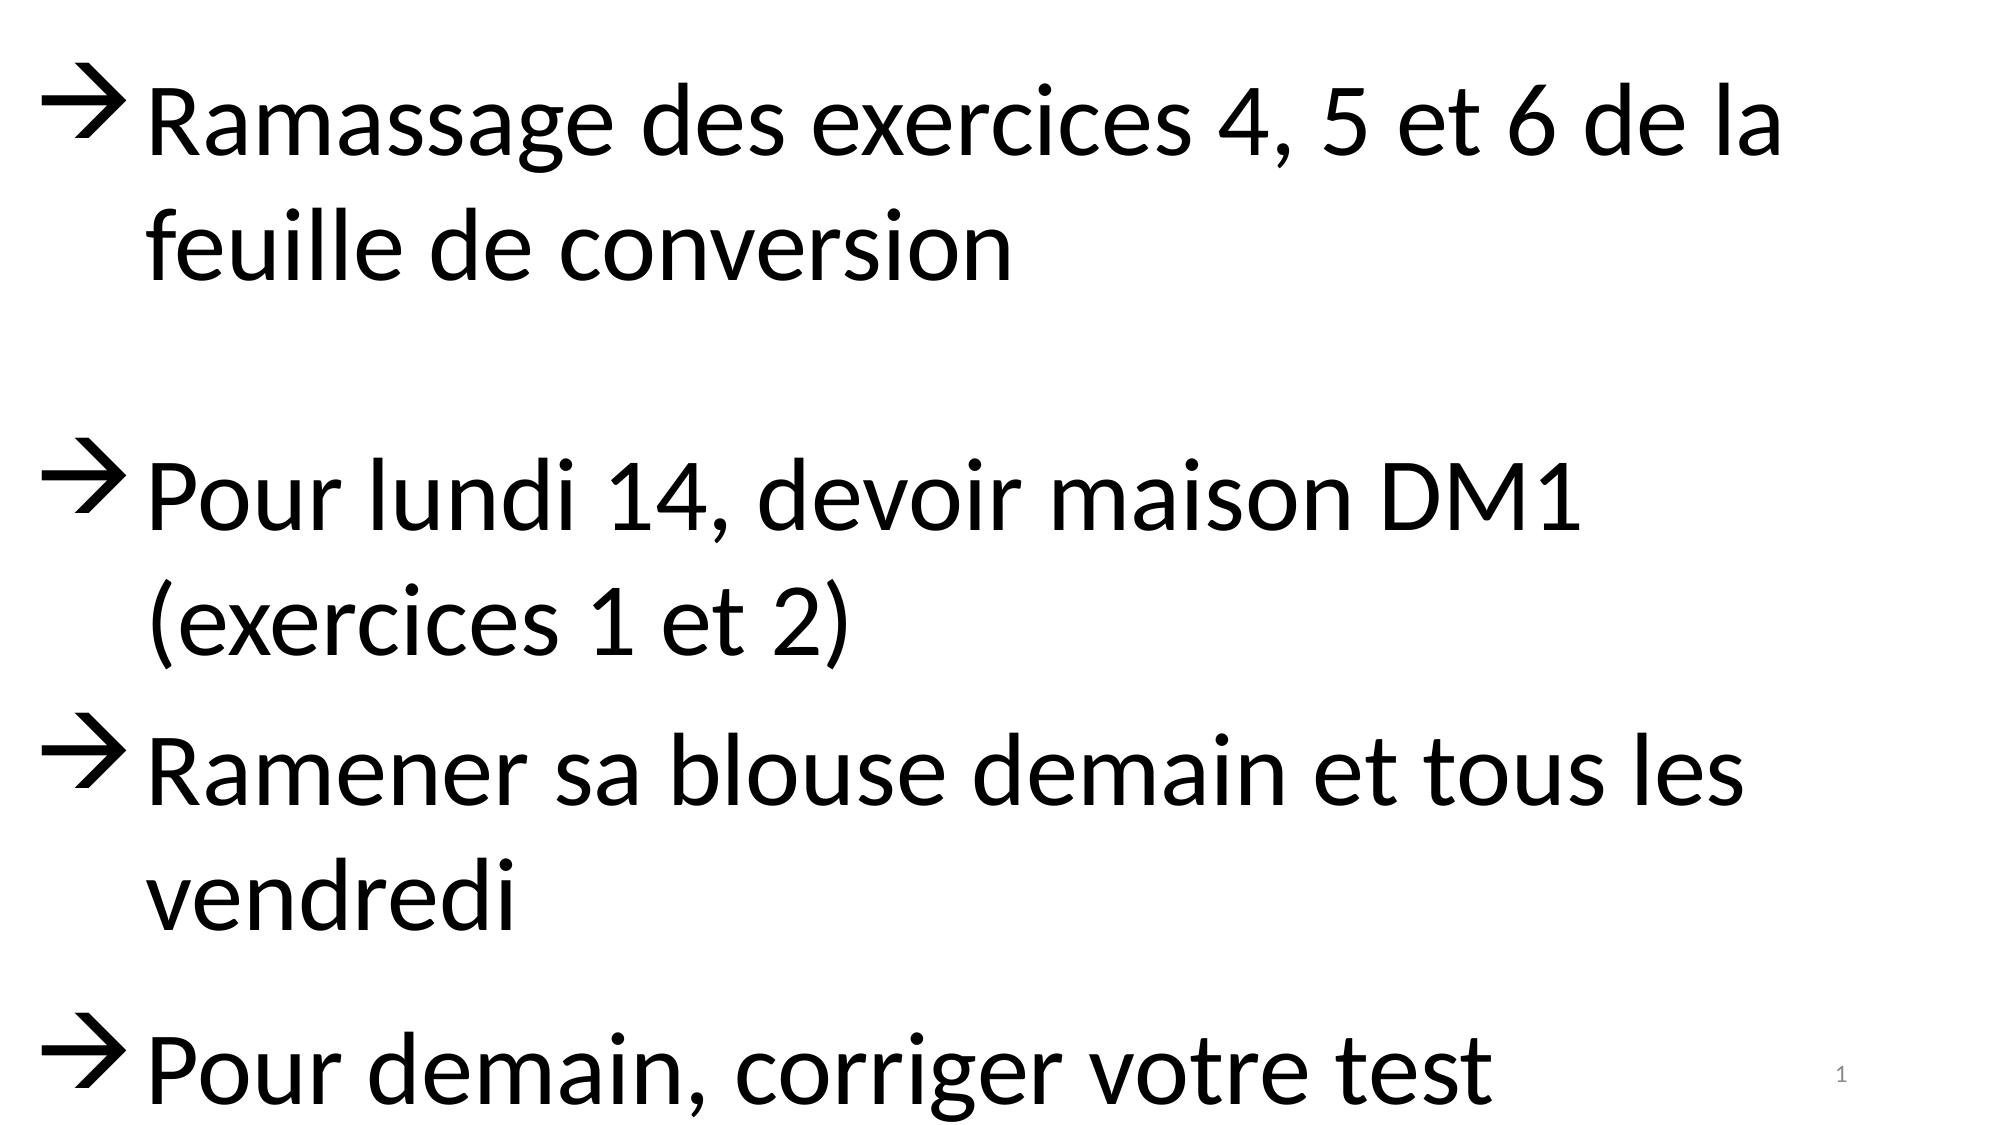

Ramassage des exercices 4, 5 et 6 de la feuille de conversion

Pour lundi 14, devoir maison DM1 (exercices 1 et 2)

Ramener sa blouse demain et tous les vendredi

Pour demain, corriger votre test

1